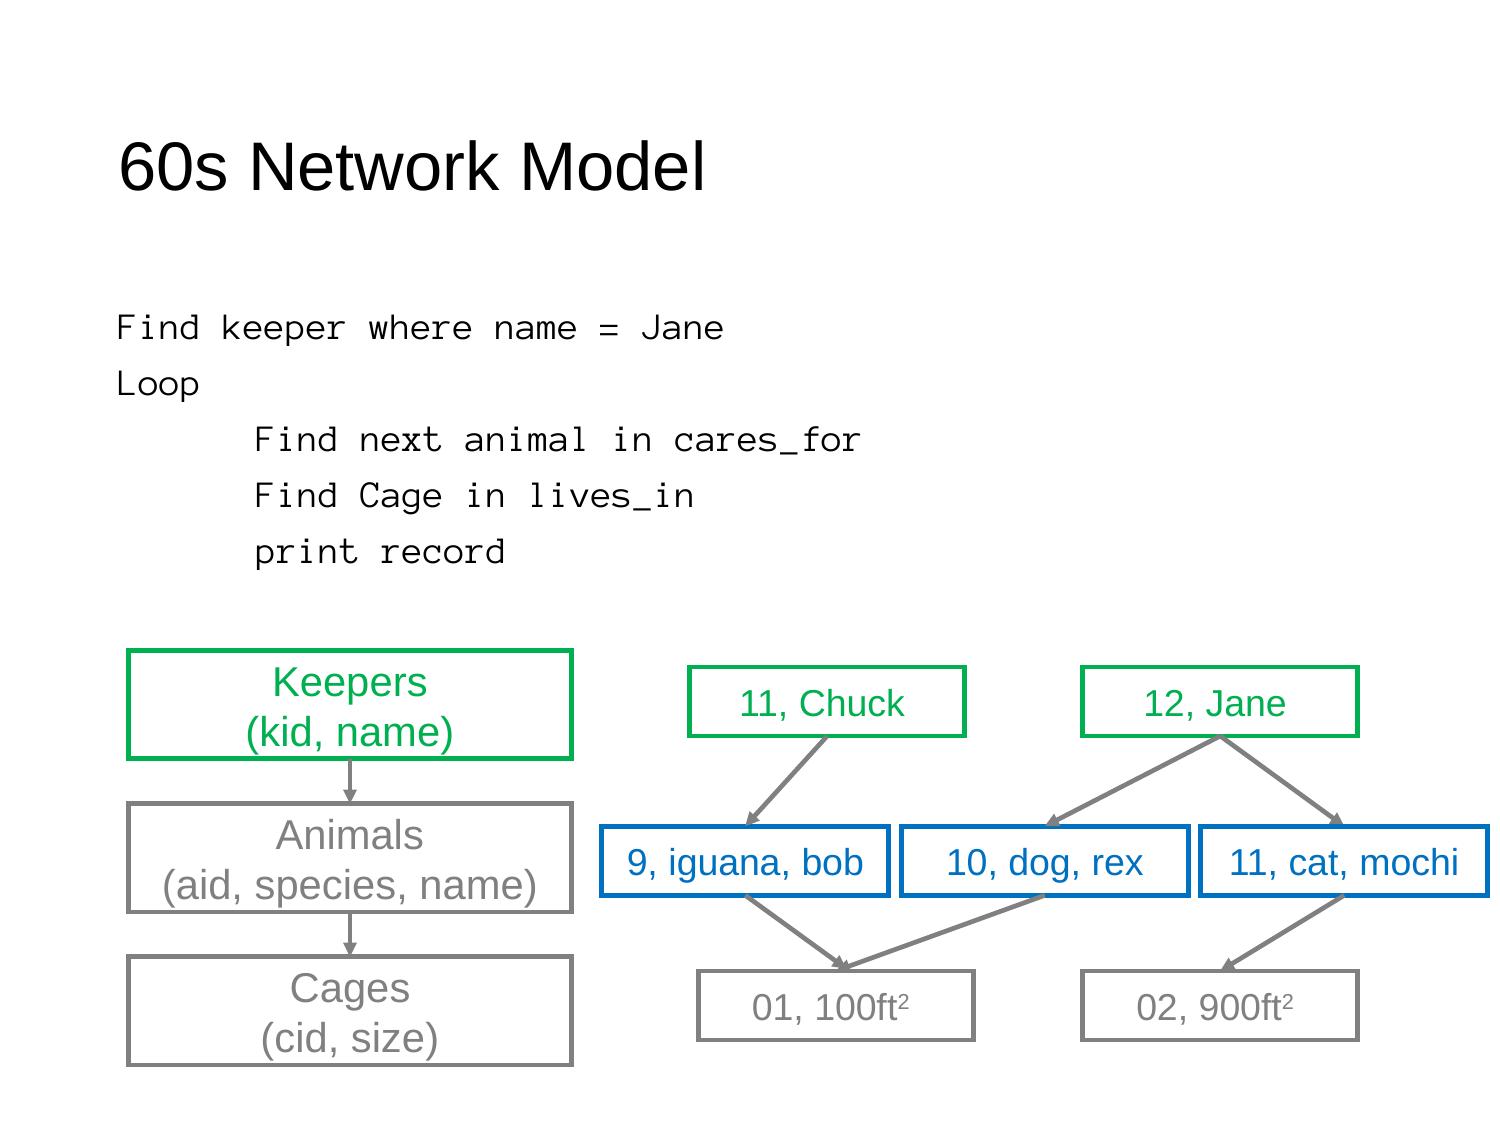

# 60s Network Model
Find keeper where name = Jane
Loop
	Find next animal in cares_for
	Find Cage in lives_in
	print record
Keepers
(kid, name)
11, Chuck
12, Jane
Animals
(aid, species, name)
9, iguana, bob
10, dog, rex
11, cat, mochi
Cages
(cid, size)
01, 100ft2
02, 900ft2